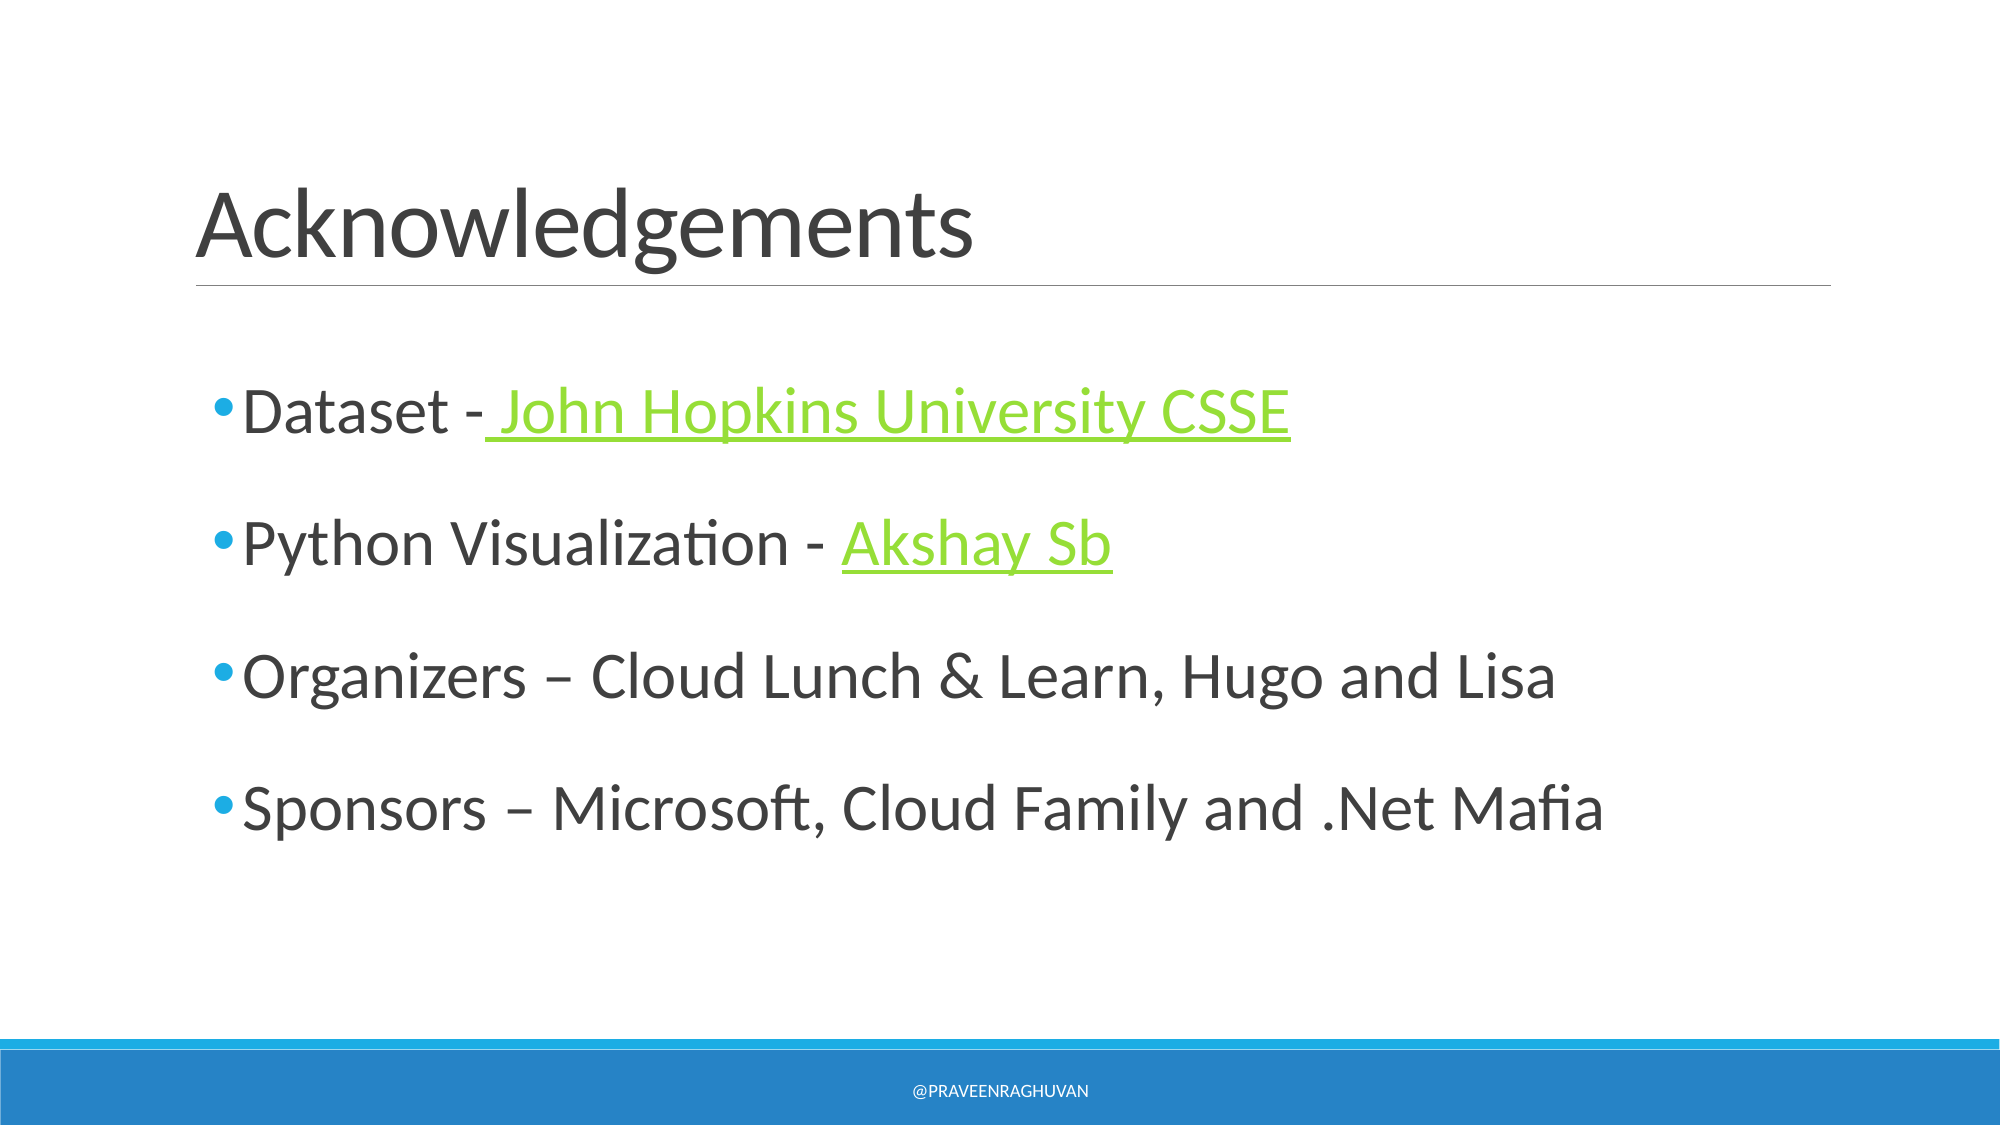

# Acknowledgements
Dataset - John Hopkins University CSSE
Python Visualization - Akshay Sb
Organizers – Cloud Lunch & Learn, Hugo and Lisa
Sponsors – Microsoft, Cloud Family and .Net Mafia
@praveenraghuvan